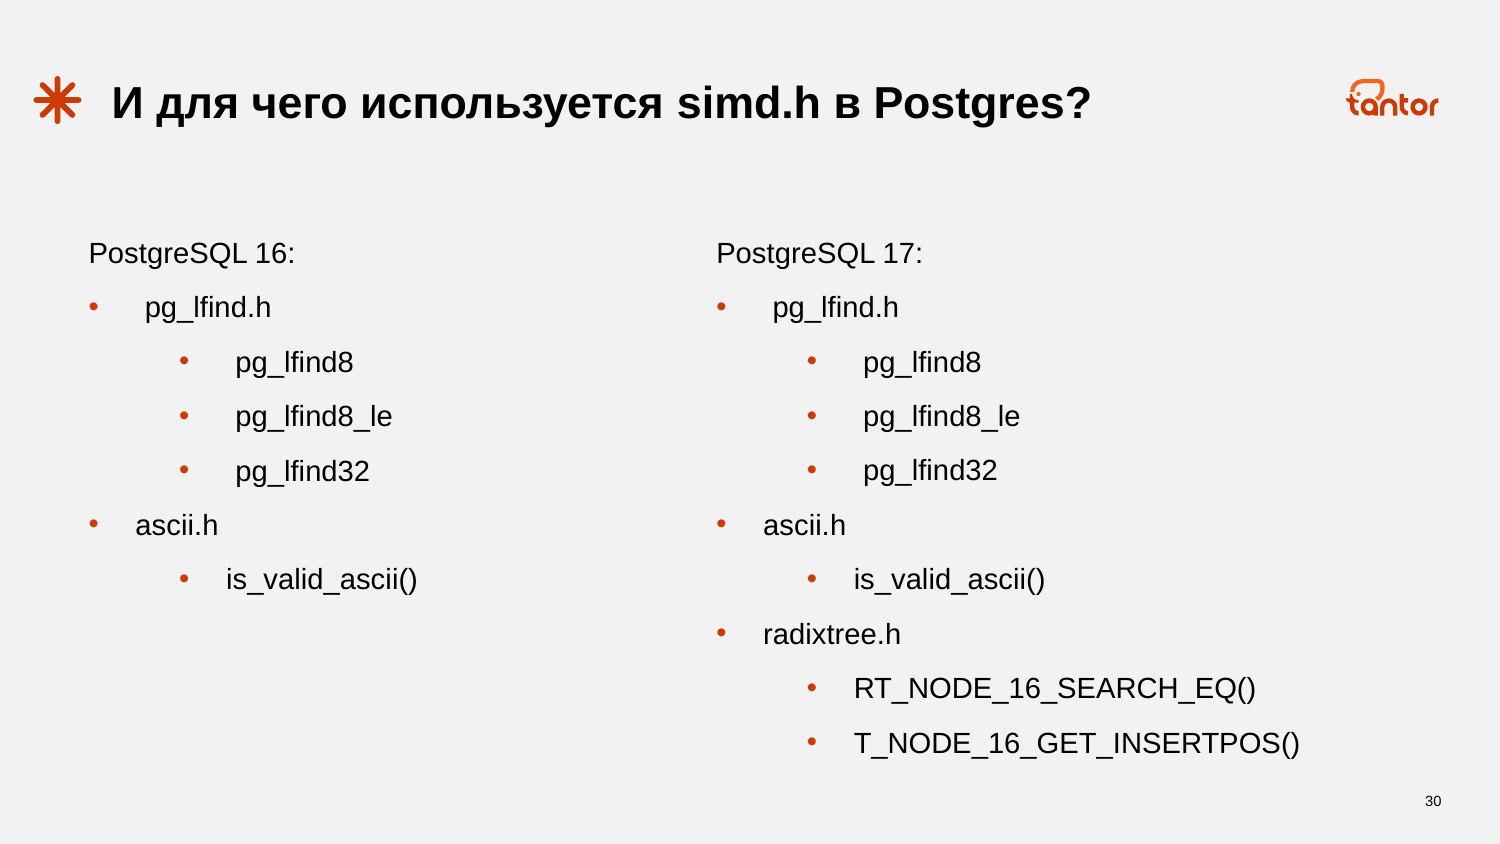

# И для чего используется simd.h в Postgres?
PostgreSQL 17:
pg_lfind.h
pg_lfind8
pg_lfind8_le
pg_lfind32
ascii.h
is_valid_ascii()
radixtree.h
RT_NODE_16_SEARCH_EQ()
T_NODE_16_GET_INSERTPOS()
PostgreSQL 16:
pg_lfind.h
pg_lfind8
pg_lfind8_le
pg_lfind32
ascii.h
is_valid_ascii()